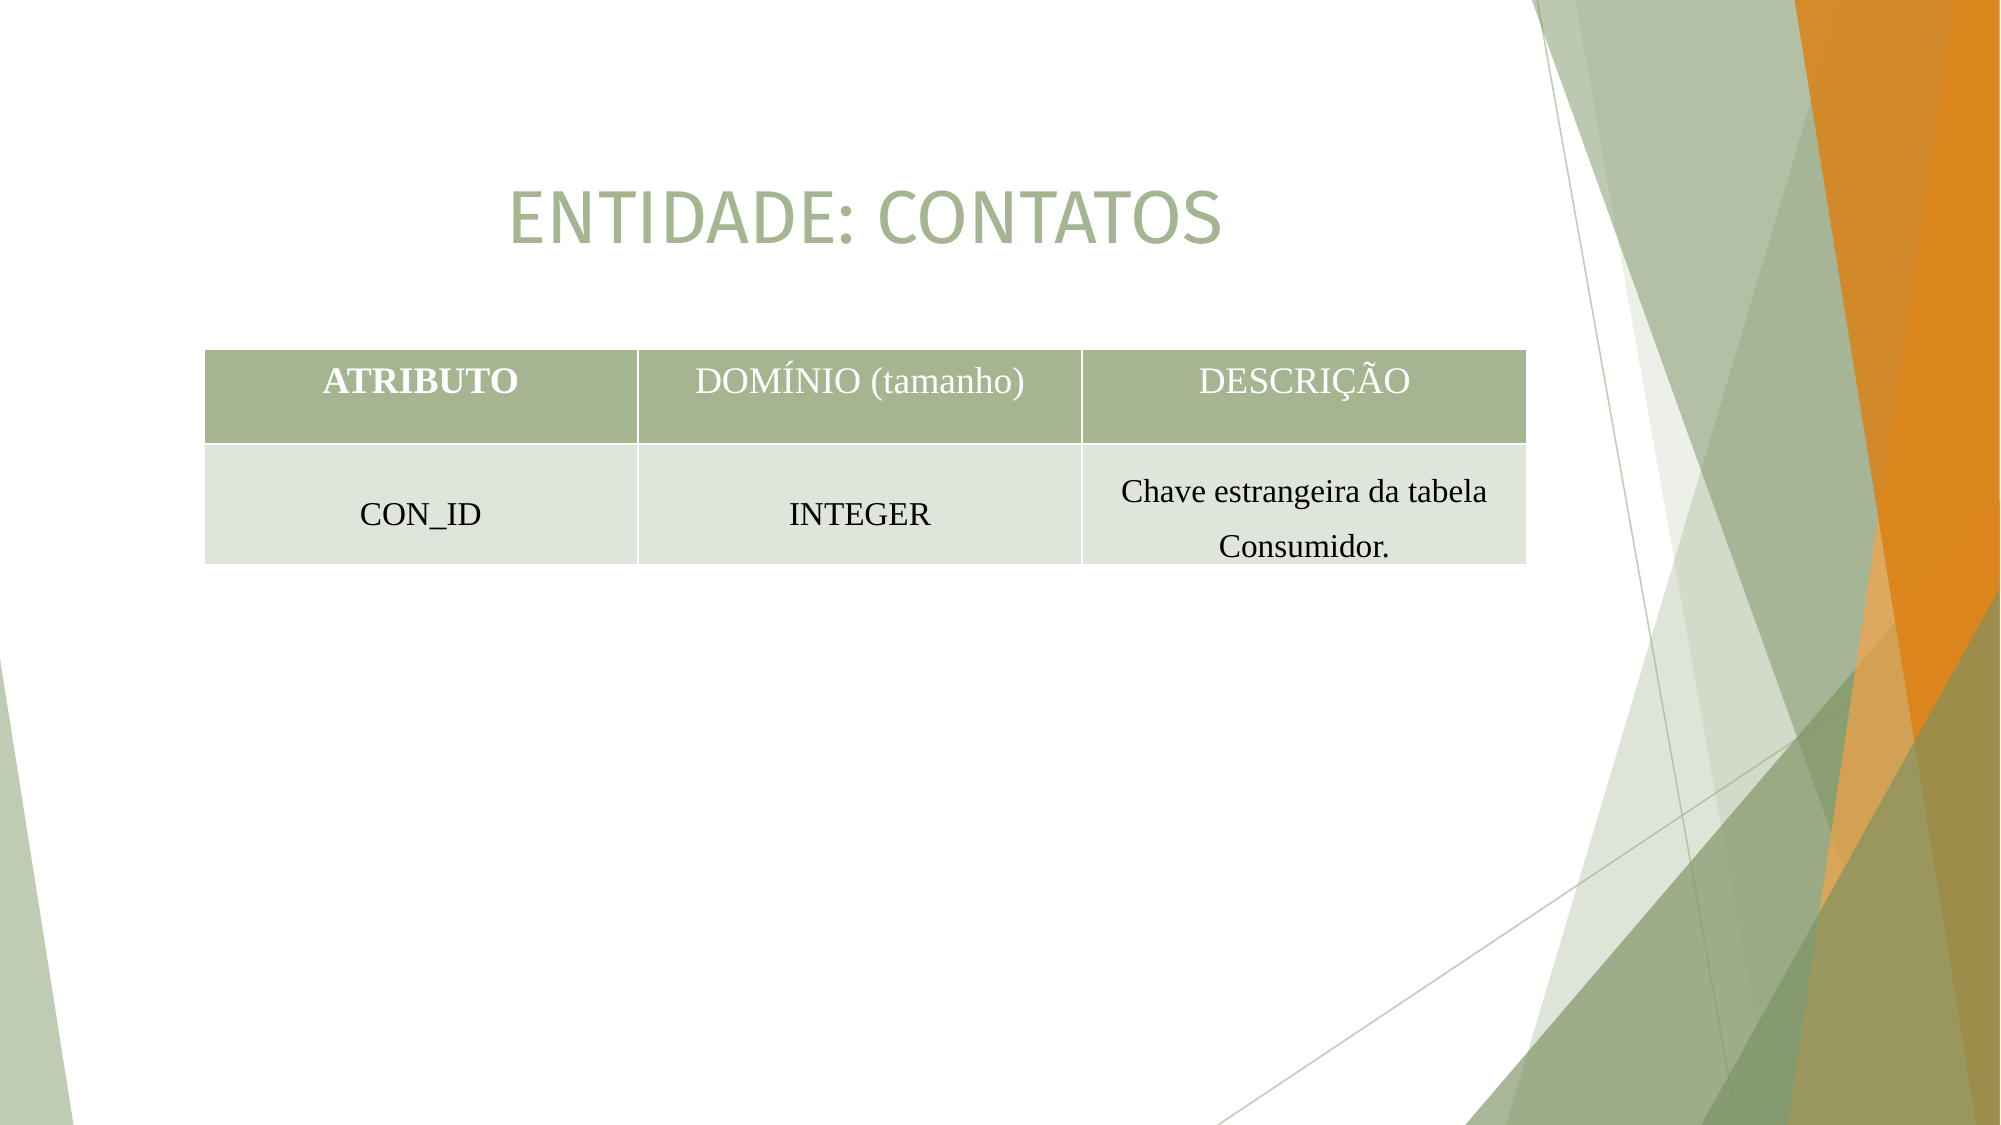

# ENTIDADE: CONTATOS
| ATRIBUTO | DOMÍNIO (tamanho) | DESCRIÇÃO |
| --- | --- | --- |
| CON\_ID | INTEGER | Chave estrangeira da tabela Consumidor. |